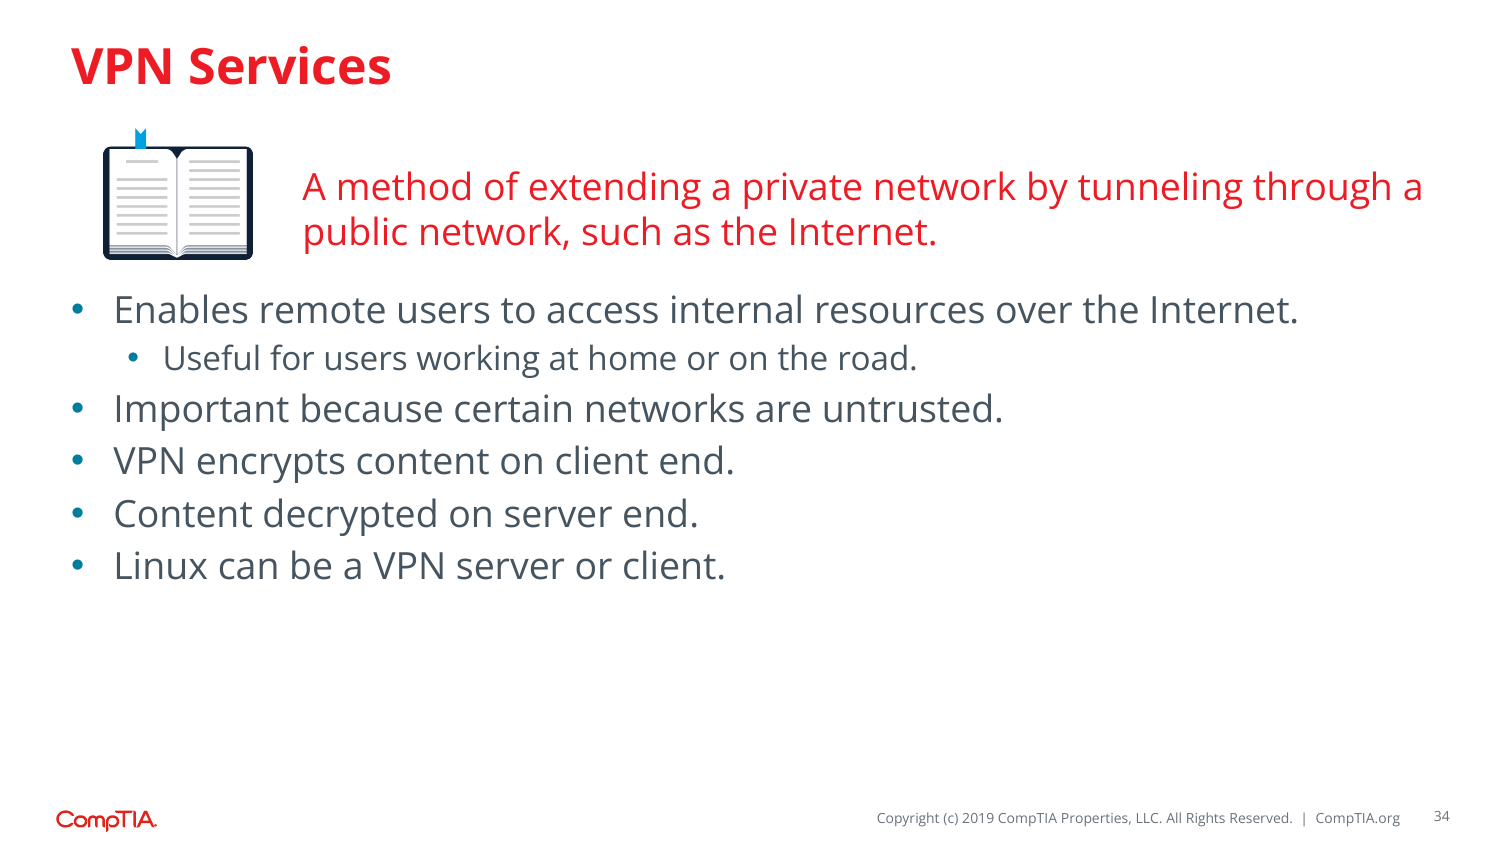

# VPN Services
A method of extending a private network by tunneling through a public network, such as the Internet.
Enables remote users to access internal resources over the Internet.
Useful for users working at home or on the road.
Important because certain networks are untrusted.
VPN encrypts content on client end.
Content decrypted on server end.
Linux can be a VPN server or client.
34